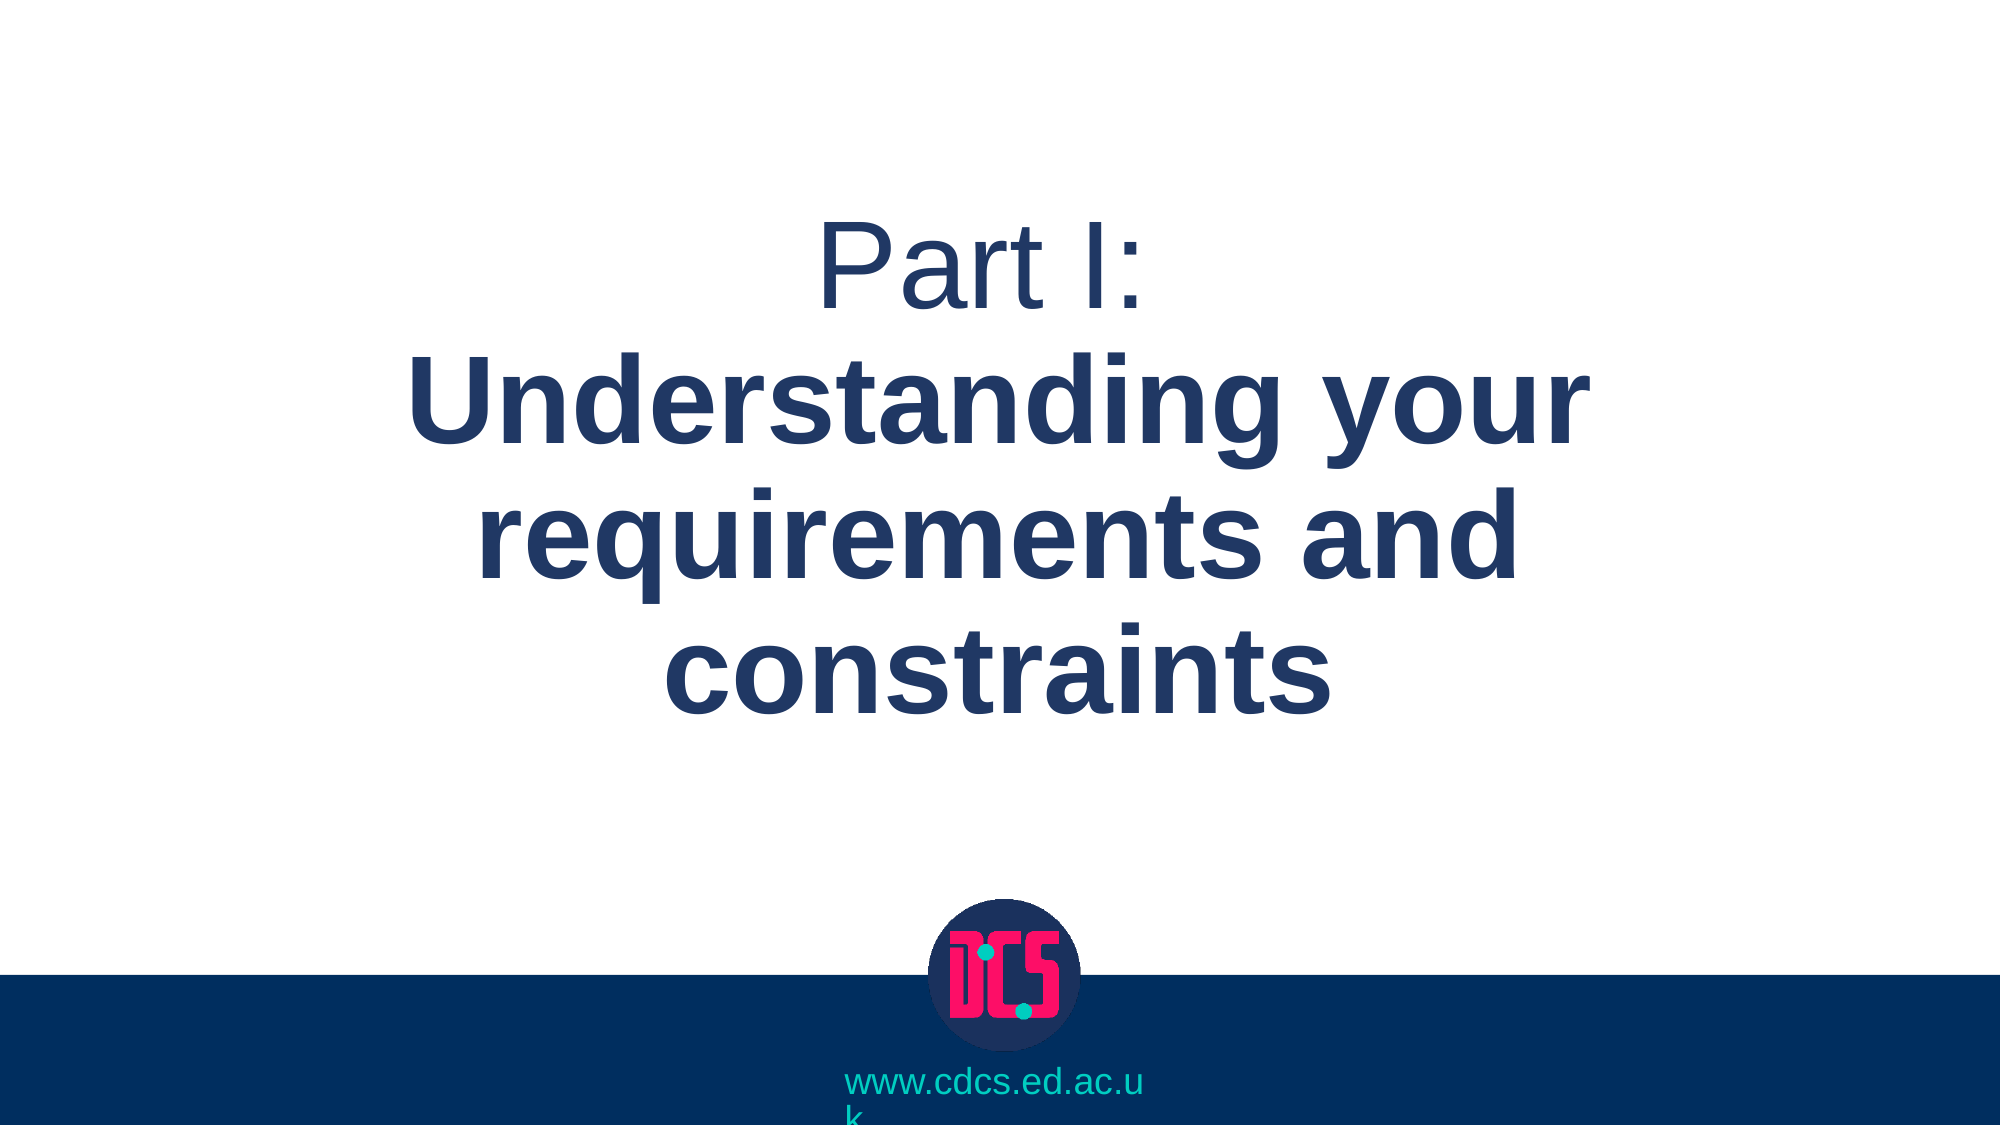

# Part I: Understanding your requirements and constraints